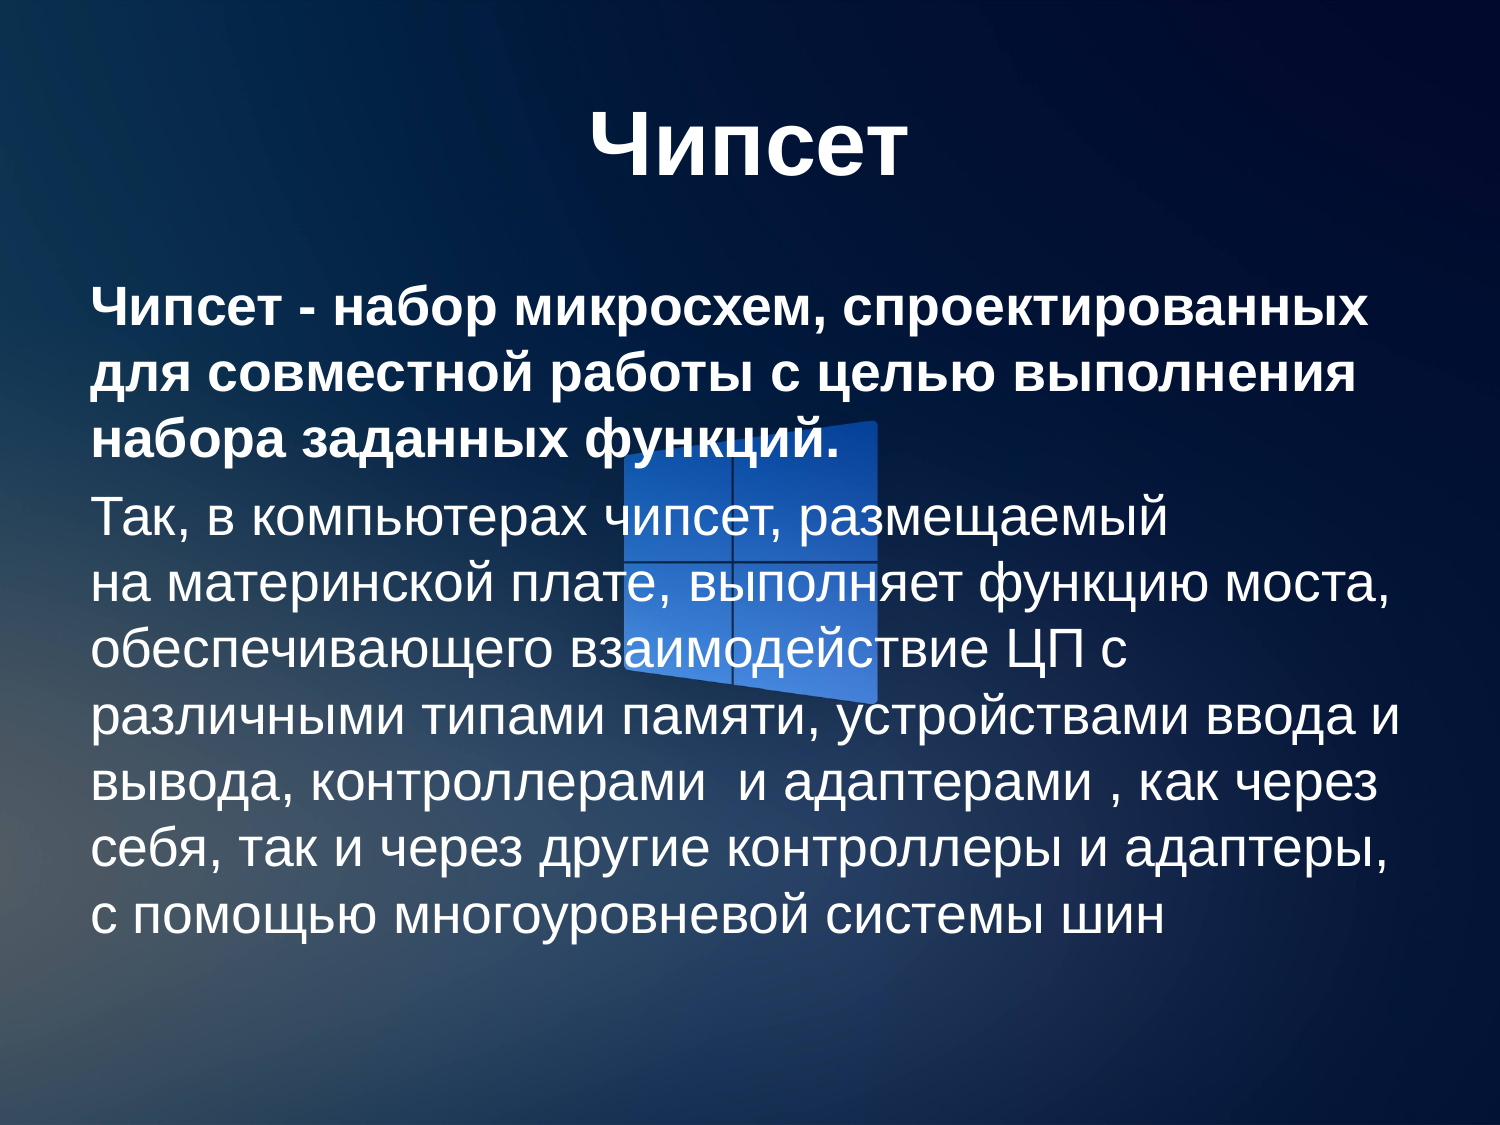

# Чипсет
Чипсет - набор микросхем, спроектированных для совместной работы с целью выполнения набора заданных функций.
Так, в компьютерах чипсет, размещаемый на материнской плате, выполняет функцию моста, обеспечивающего взаимодействие ЦП c различными типами памяти, устройствами ввода и вывода, контроллерами  и адаптерами , как через себя, так и через другие контроллеры и адаптеры, с помощью многоуровневой системы шин